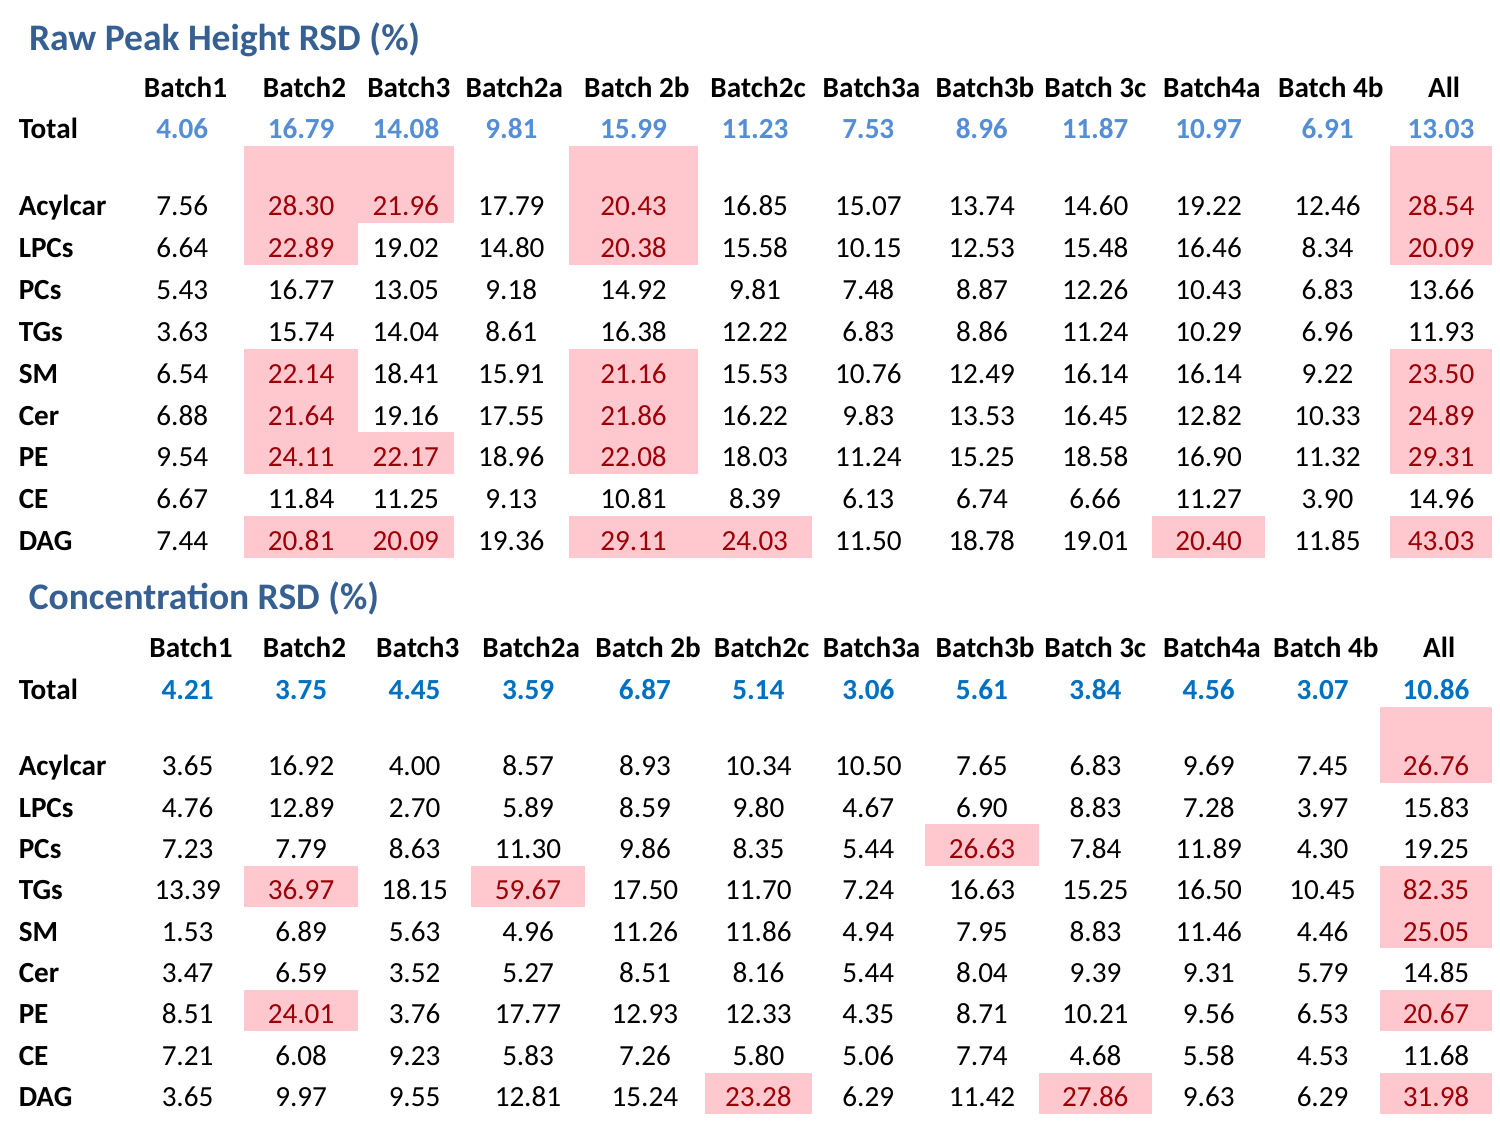

Raw Peak Height RSD (%)
|  | Batch1 | Batch2 | Batch3 | Batch2a | Batch 2b | Batch2c | Batch3a | Batch3b | Batch 3c | Batch4a | Batch 4b | All |
| --- | --- | --- | --- | --- | --- | --- | --- | --- | --- | --- | --- | --- |
| Total | 4.06 | 16.79 | 14.08 | 9.81 | 15.99 | 11.23 | 7.53 | 8.96 | 11.87 | 10.97 | 6.91 | 13.03 |
| Acylcar | 7.56 | 28.30 | 21.96 | 17.79 | 20.43 | 16.85 | 15.07 | 13.74 | 14.60 | 19.22 | 12.46 | 28.54 |
| LPCs | 6.64 | 22.89 | 19.02 | 14.80 | 20.38 | 15.58 | 10.15 | 12.53 | 15.48 | 16.46 | 8.34 | 20.09 |
| PCs | 5.43 | 16.77 | 13.05 | 9.18 | 14.92 | 9.81 | 7.48 | 8.87 | 12.26 | 10.43 | 6.83 | 13.66 |
| TGs | 3.63 | 15.74 | 14.04 | 8.61 | 16.38 | 12.22 | 6.83 | 8.86 | 11.24 | 10.29 | 6.96 | 11.93 |
| SM | 6.54 | 22.14 | 18.41 | 15.91 | 21.16 | 15.53 | 10.76 | 12.49 | 16.14 | 16.14 | 9.22 | 23.50 |
| Cer | 6.88 | 21.64 | 19.16 | 17.55 | 21.86 | 16.22 | 9.83 | 13.53 | 16.45 | 12.82 | 10.33 | 24.89 |
| PE | 9.54 | 24.11 | 22.17 | 18.96 | 22.08 | 18.03 | 11.24 | 15.25 | 18.58 | 16.90 | 11.32 | 29.31 |
| CE | 6.67 | 11.84 | 11.25 | 9.13 | 10.81 | 8.39 | 6.13 | 6.74 | 6.66 | 11.27 | 3.90 | 14.96 |
| DAG | 7.44 | 20.81 | 20.09 | 19.36 | 29.11 | 24.03 | 11.50 | 18.78 | 19.01 | 20.40 | 11.85 | 43.03 |
Concentration RSD (%)
|  |  |  |  |  |  |  |  |  |  |  |  |  |
| --- | --- | --- | --- | --- | --- | --- | --- | --- | --- | --- | --- | --- |
|  | Batch1 | Batch2 | Batch3 | Batch2a | Batch 2b | Batch2c | Batch3a | Batch3b | Batch 3c | Batch4a | Batch 4b | All |
| Total | 4.21 | 3.75 | 4.45 | 3.59 | 6.87 | 5.14 | 3.06 | 5.61 | 3.84 | 4.56 | 3.07 | 10.86 |
| Acylcar | 3.65 | 16.92 | 4.00 | 8.57 | 8.93 | 10.34 | 10.50 | 7.65 | 6.83 | 9.69 | 7.45 | 26.76 |
| LPCs | 4.76 | 12.89 | 2.70 | 5.89 | 8.59 | 9.80 | 4.67 | 6.90 | 8.83 | 7.28 | 3.97 | 15.83 |
| PCs | 7.23 | 7.79 | 8.63 | 11.30 | 9.86 | 8.35 | 5.44 | 26.63 | 7.84 | 11.89 | 4.30 | 19.25 |
| TGs | 13.39 | 36.97 | 18.15 | 59.67 | 17.50 | 11.70 | 7.24 | 16.63 | 15.25 | 16.50 | 10.45 | 82.35 |
| SM | 1.53 | 6.89 | 5.63 | 4.96 | 11.26 | 11.86 | 4.94 | 7.95 | 8.83 | 11.46 | 4.46 | 25.05 |
| Cer | 3.47 | 6.59 | 3.52 | 5.27 | 8.51 | 8.16 | 5.44 | 8.04 | 9.39 | 9.31 | 5.79 | 14.85 |
| PE | 8.51 | 24.01 | 3.76 | 17.77 | 12.93 | 12.33 | 4.35 | 8.71 | 10.21 | 9.56 | 6.53 | 20.67 |
| CE | 7.21 | 6.08 | 9.23 | 5.83 | 7.26 | 5.80 | 5.06 | 7.74 | 4.68 | 5.58 | 4.53 | 11.68 |
| DAG | 3.65 | 9.97 | 9.55 | 12.81 | 15.24 | 23.28 | 6.29 | 11.42 | 27.86 | 9.63 | 6.29 | 31.98 |